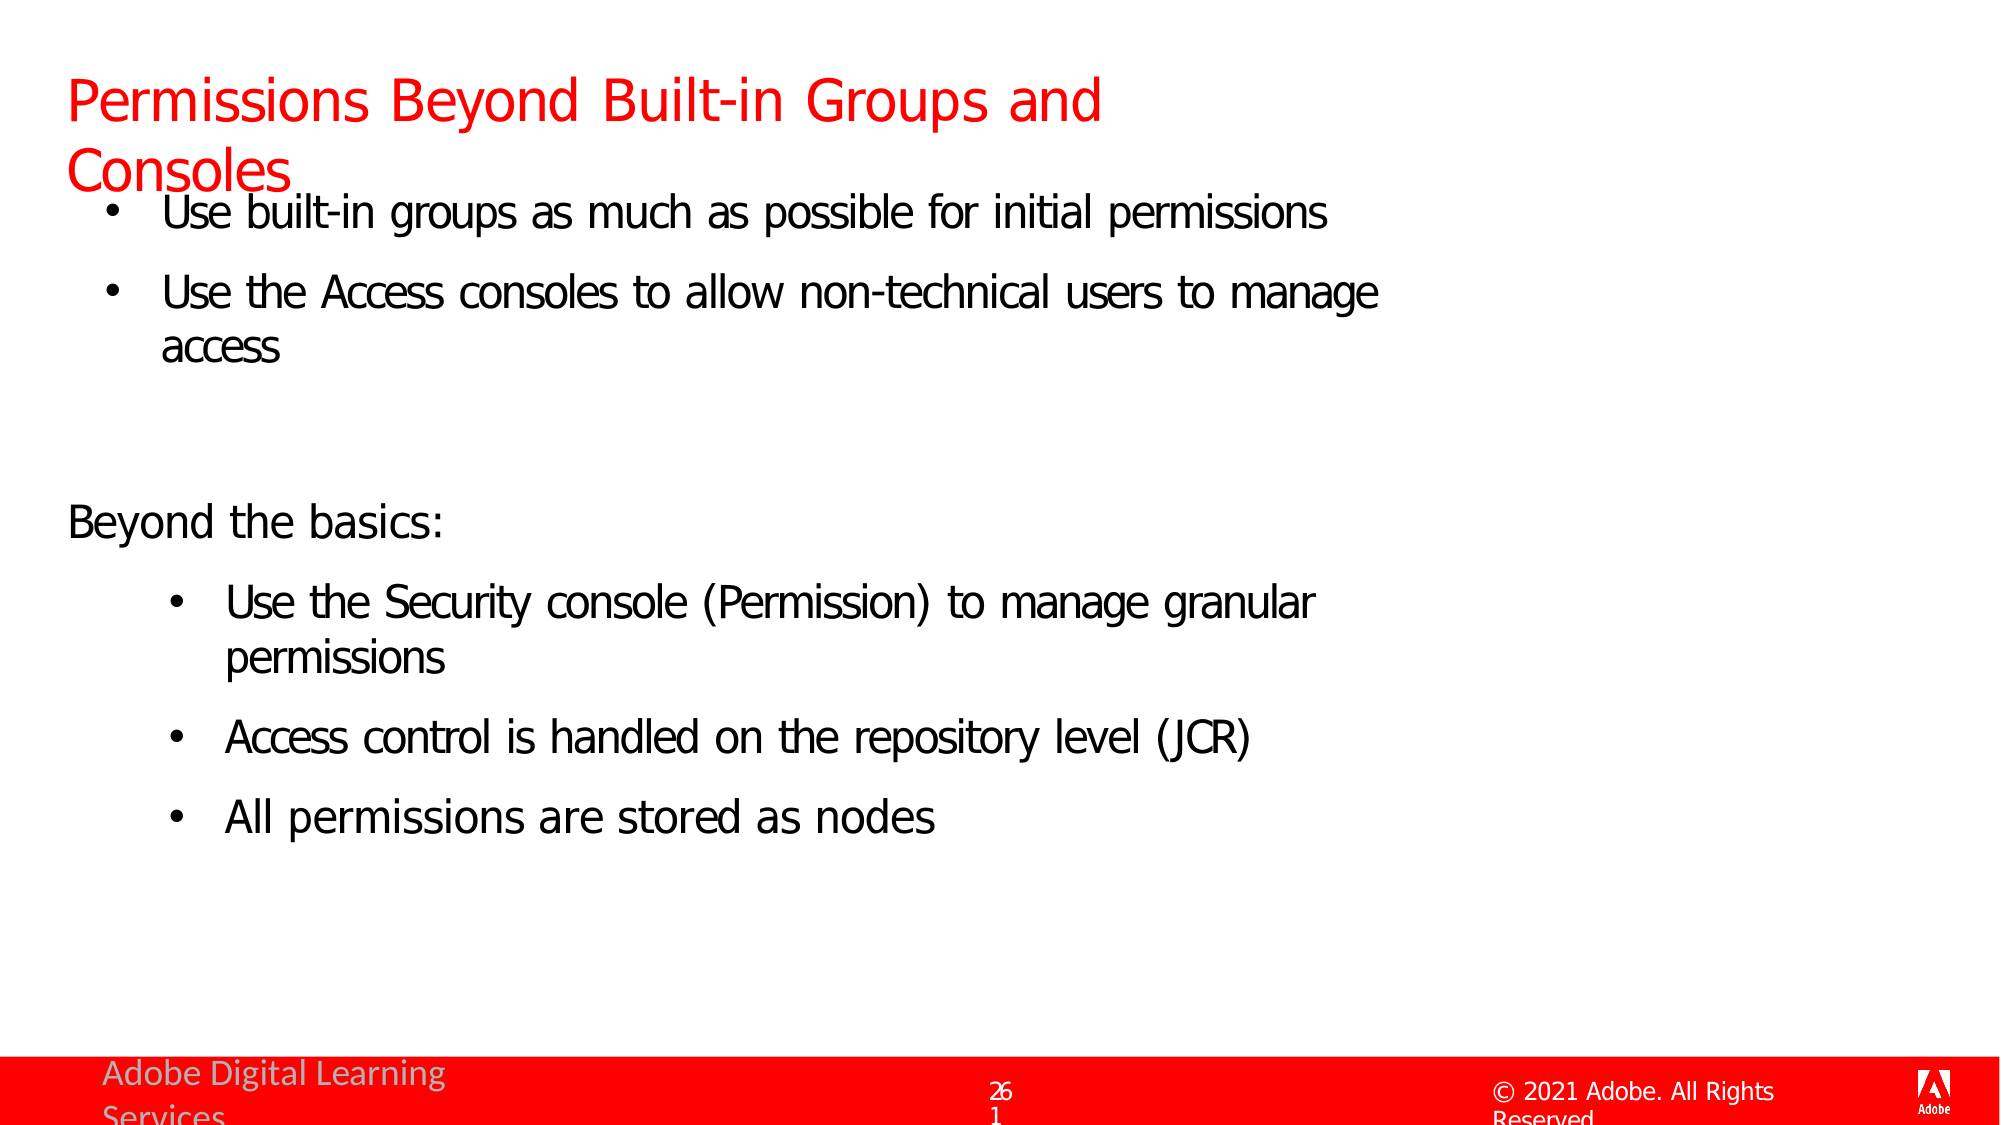

# Permissions Beyond Built-in Groups and Consoles
Use built-in groups as much as possible for initial permissions
Use the Access consoles to allow non-technical users to manage access

Beyond the basics:
Use the Security console (Permission) to manage granular permissions
Access control is handled on the repository level (JCR)
All permissions are stored as nodes
Adobe Digital Learning Services
© 2021 Adobe. All Rights Reserved
261